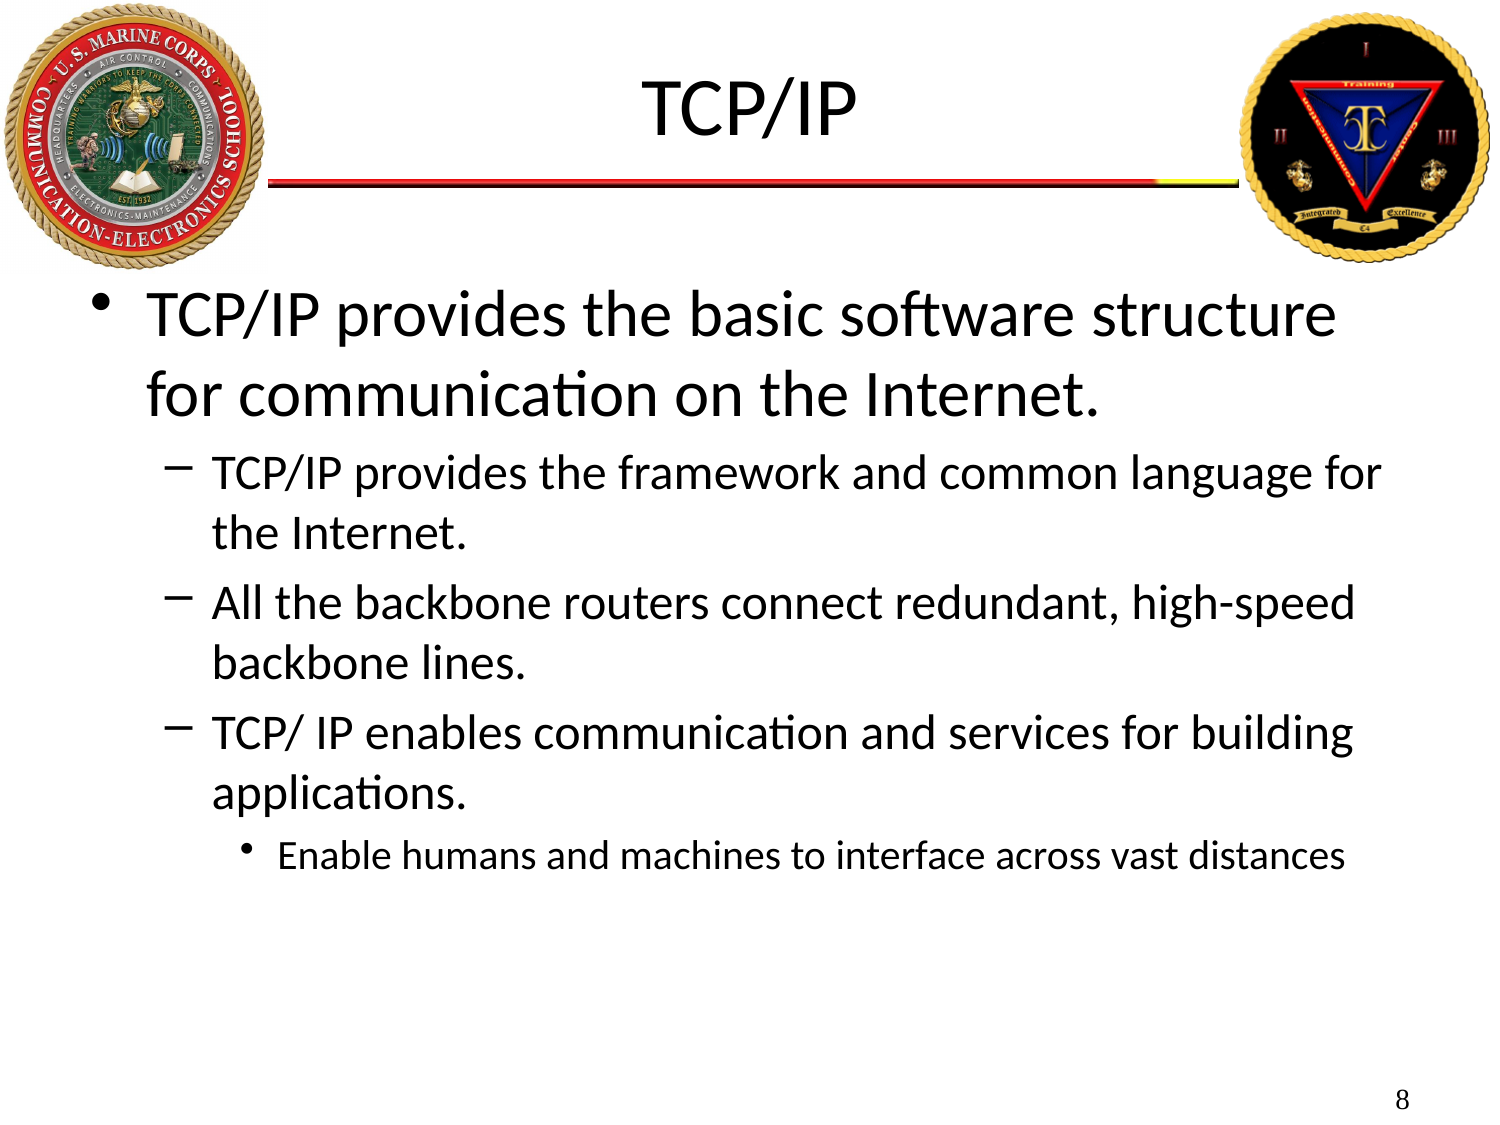

# TCP/IP
TCP/IP provides the basic software structure for communication on the Internet.
TCP/IP provides the framework and common language for the Internet.
All the backbone routers connect redundant, high-speed backbone lines.
TCP/ IP enables communication and services for building applications.
Enable humans and machines to interface across vast distances